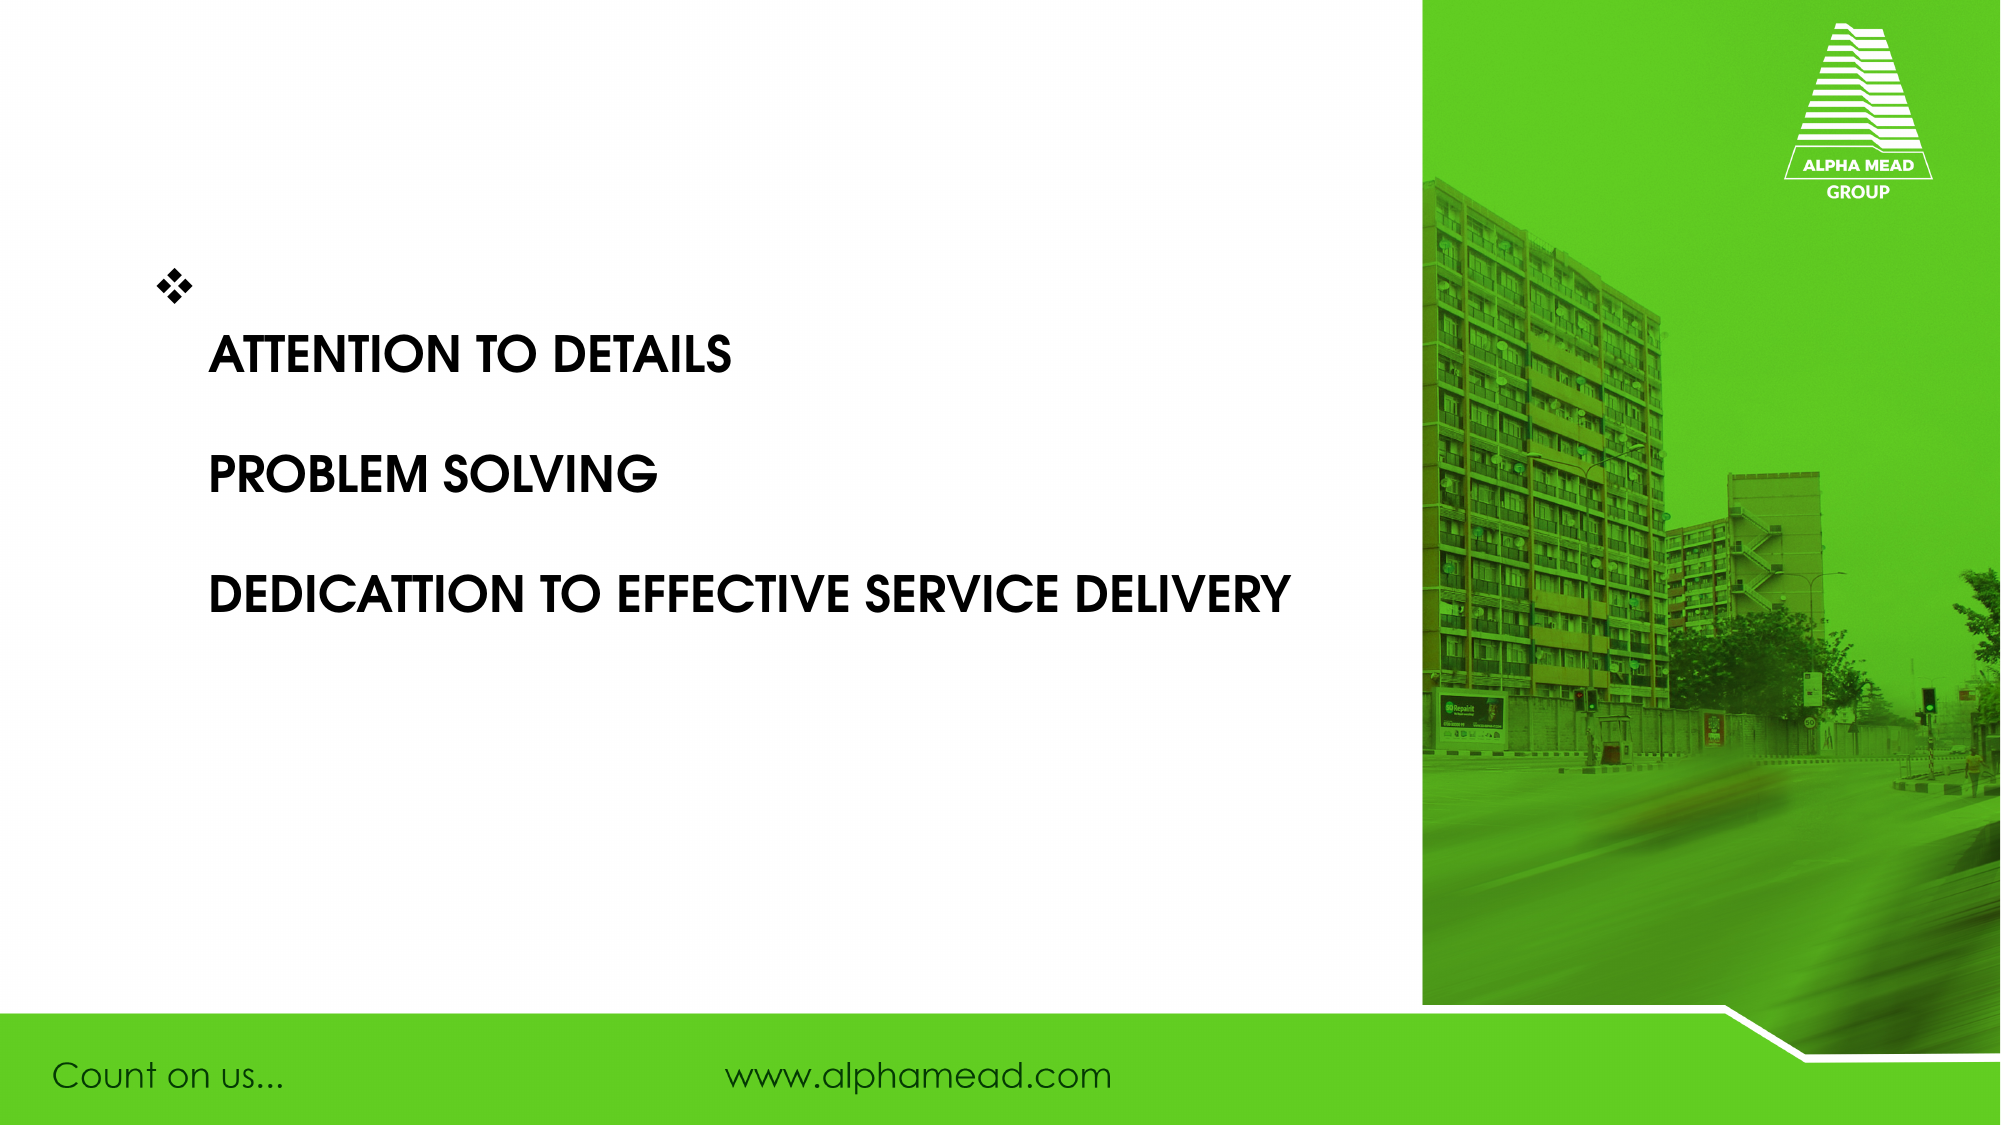

# ATTENTION TO DETAILS PROBLEM SOLVING DEDICATTION TO EFFECTIVE SERVICE DELIVERY